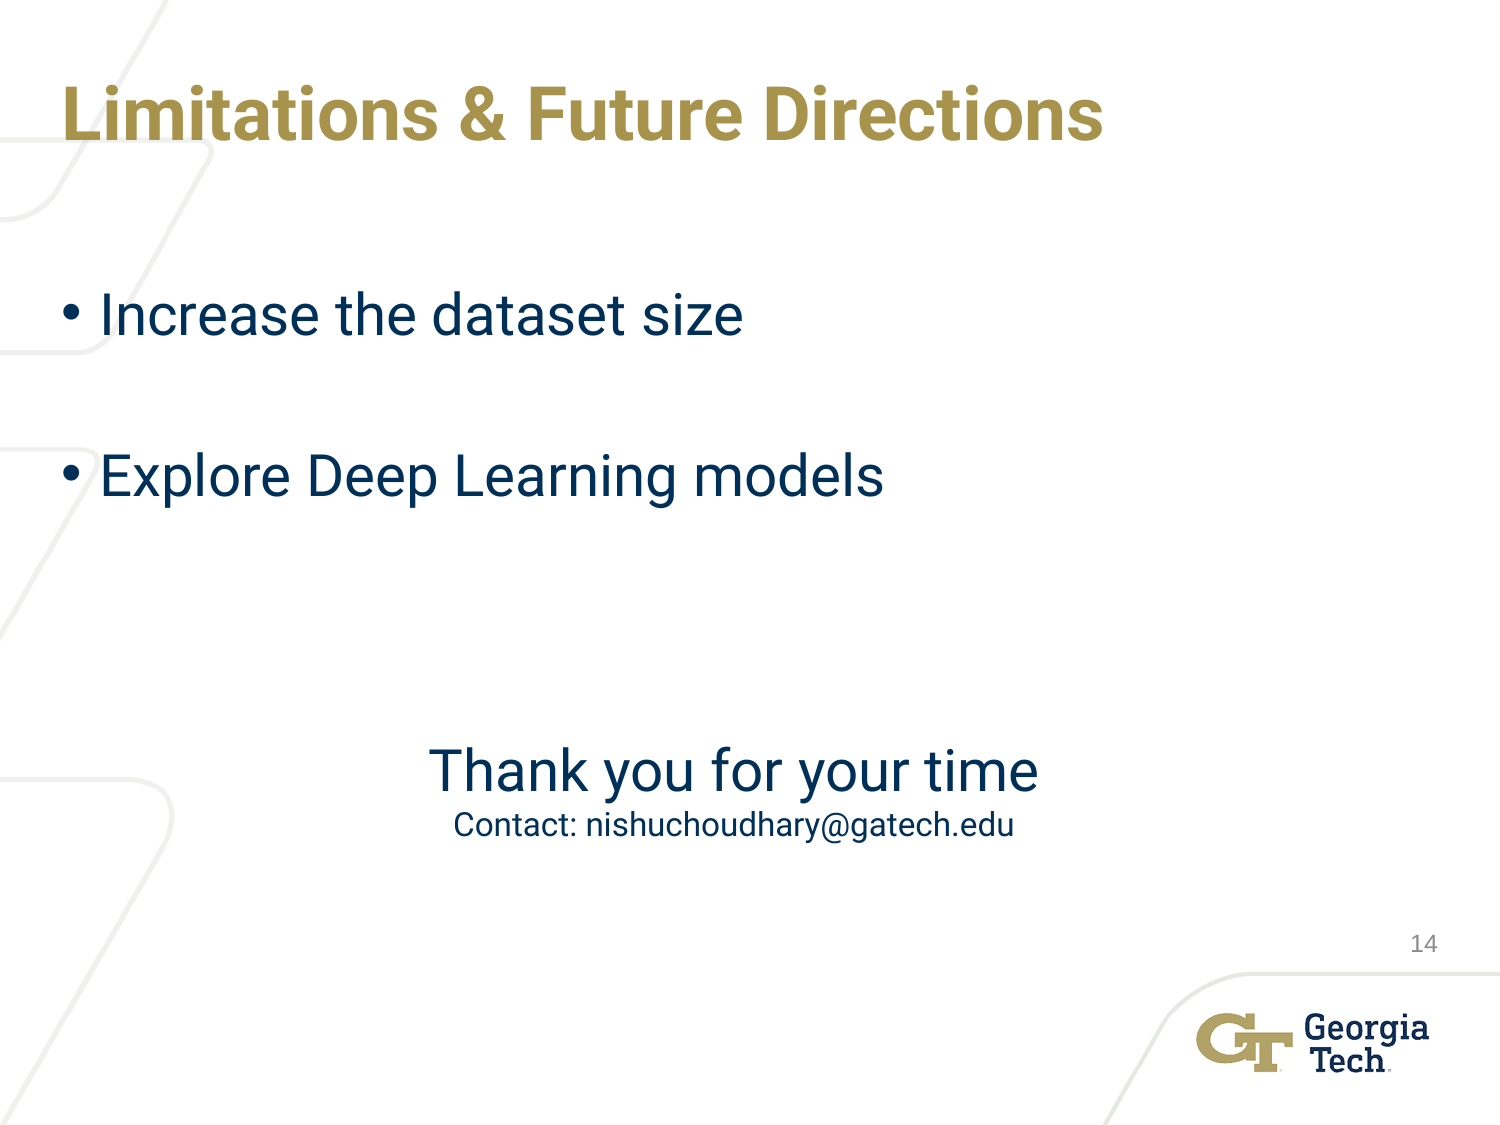

# Limitations & Future Directions
Increase the dataset size
Explore Deep Learning models
Thank you for your time
Contact: nishuchoudhary@gatech.edu
14